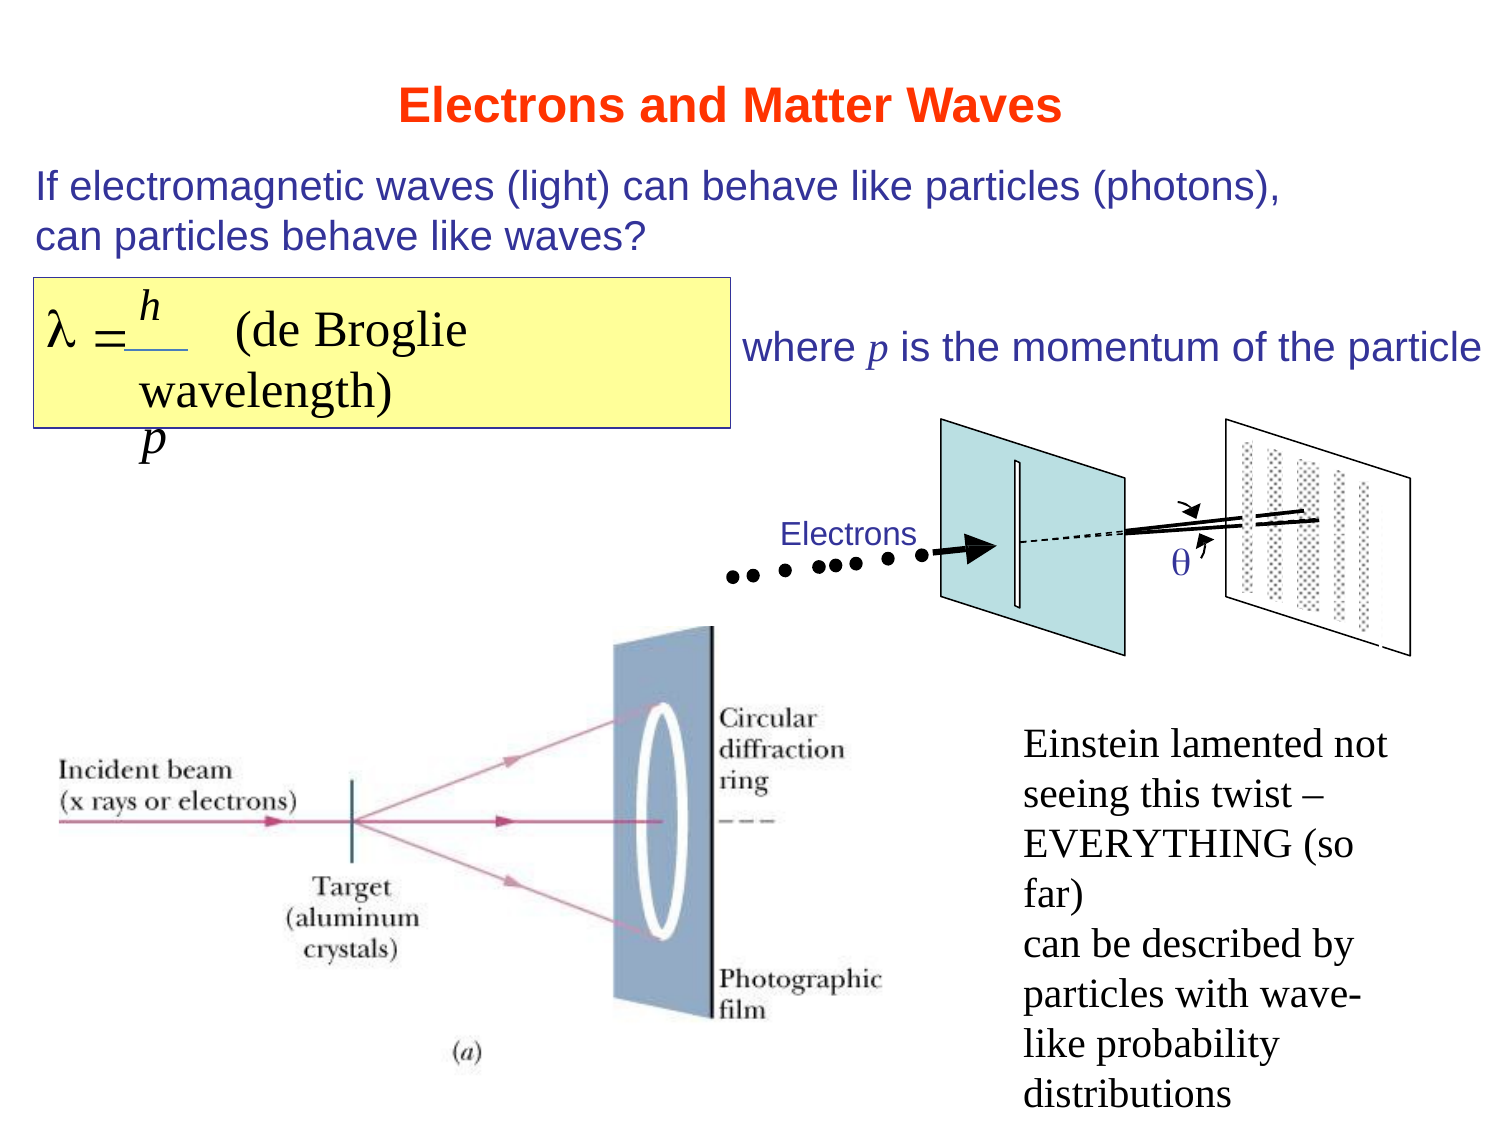

# Electrons and Matter Waves
If electromagnetic waves (light) can behave like particles (photons), can particles behave like waves?

=
h	(de Broglie wavelength)
p
where p is the momentum of the particle

Electrons

θ

Einstein lamented not seeing this twist – EVERYTHING (so far)
can be described by particles with wave-like probability distributions